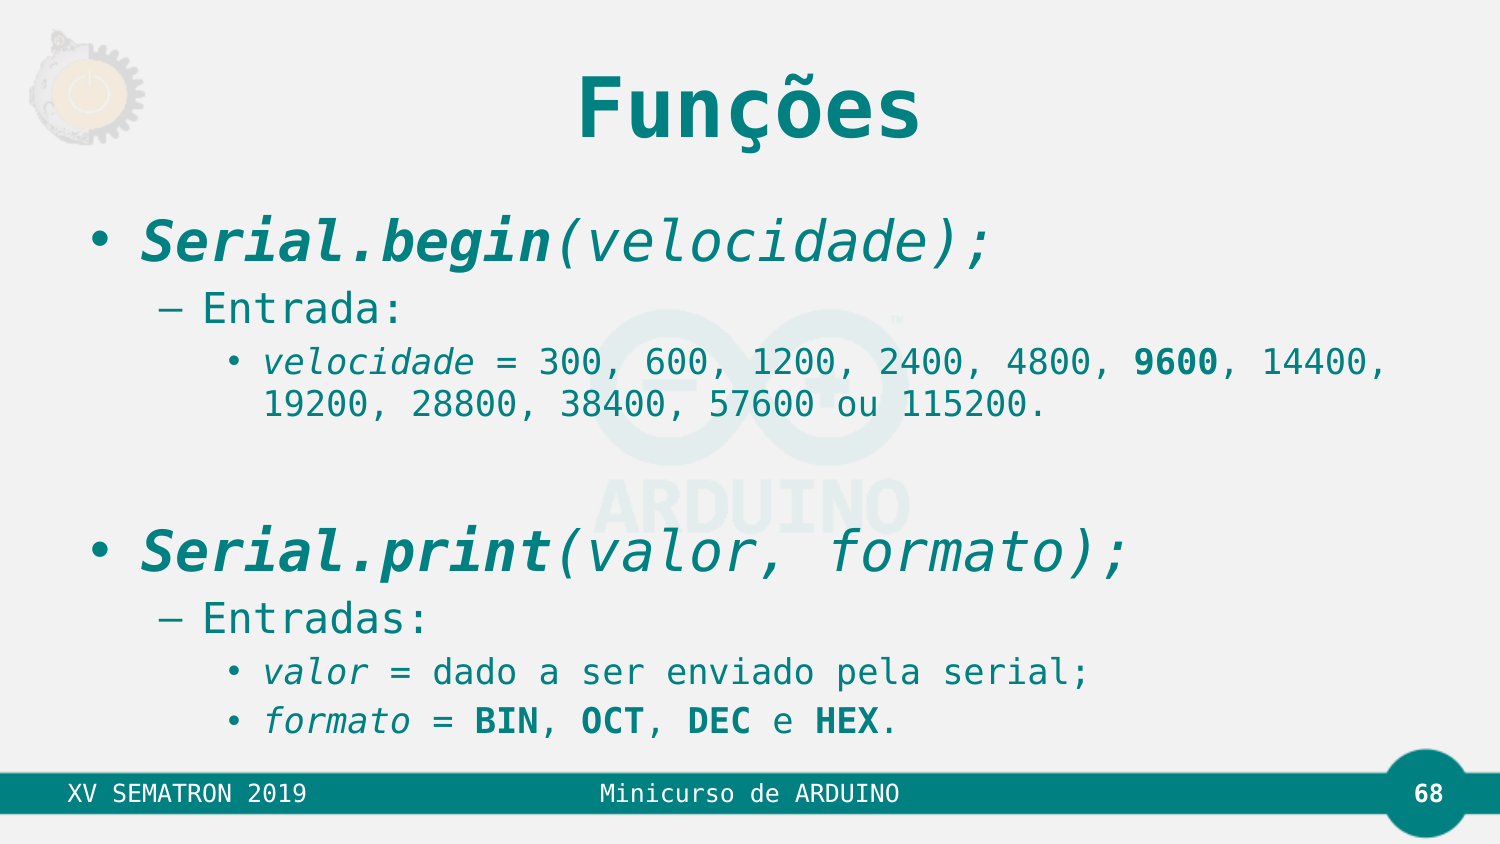

# Funções
Serial.begin(velocidade);
Entrada:
velocidade = 300, 600, 1200, 2400, 4800, 9600, 14400, 19200, 28800, 38400, 57600 ou 115200.

Serial.print(valor, formato);
Entradas:
valor = dado a ser enviado pela serial;
formato = BIN, OCT, DEC e HEX.

68